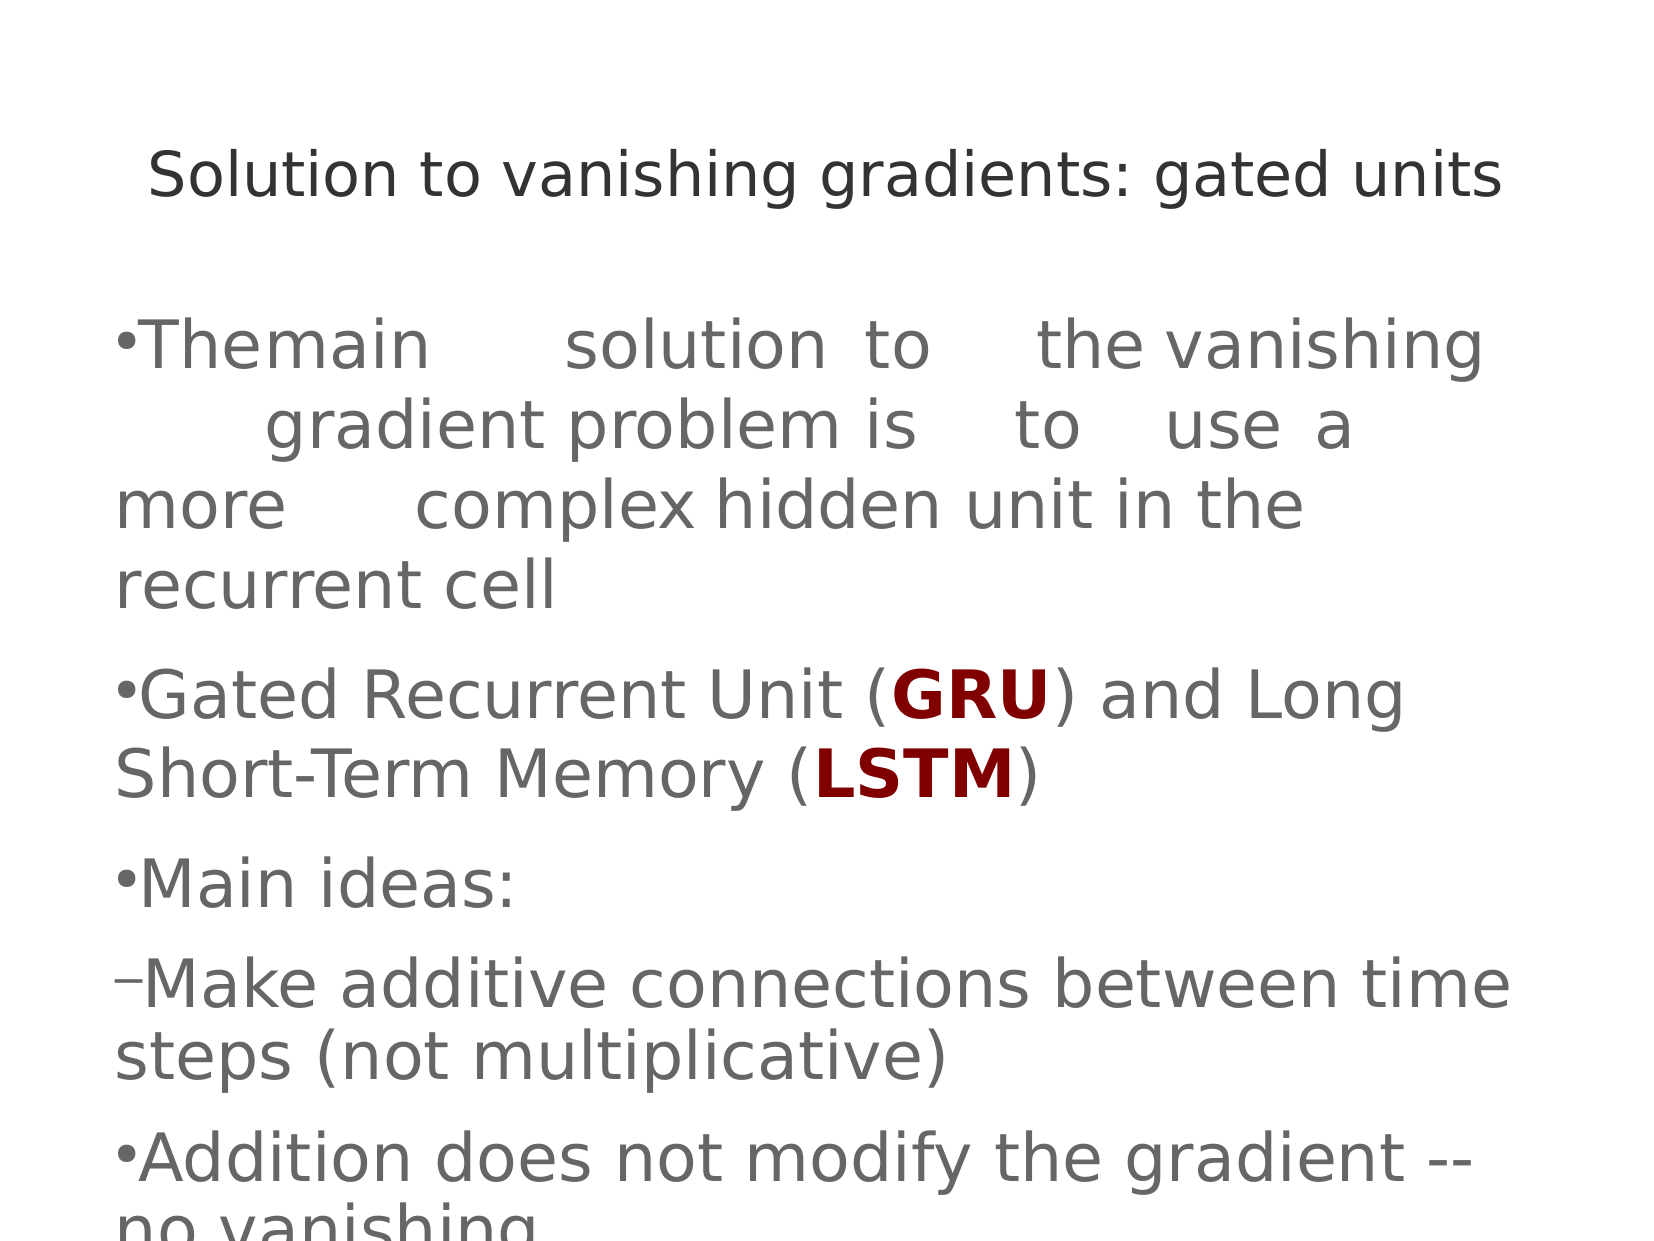

Solution to vanishing gradients: gated units
The	main	solution	to	 the	vanishing	gradient problem	is	to	use	a	more	complex	hidden unit in the recurrent cell
Gated Recurrent Unit (GRU) and Long Short-Term Memory (LSTM)
Main ideas:
Make additive connections between time steps (not multiplicative)
Addition does not modify the gradient -- no vanishing
Allow gradients to flow through the recurrent cell, depending on the input